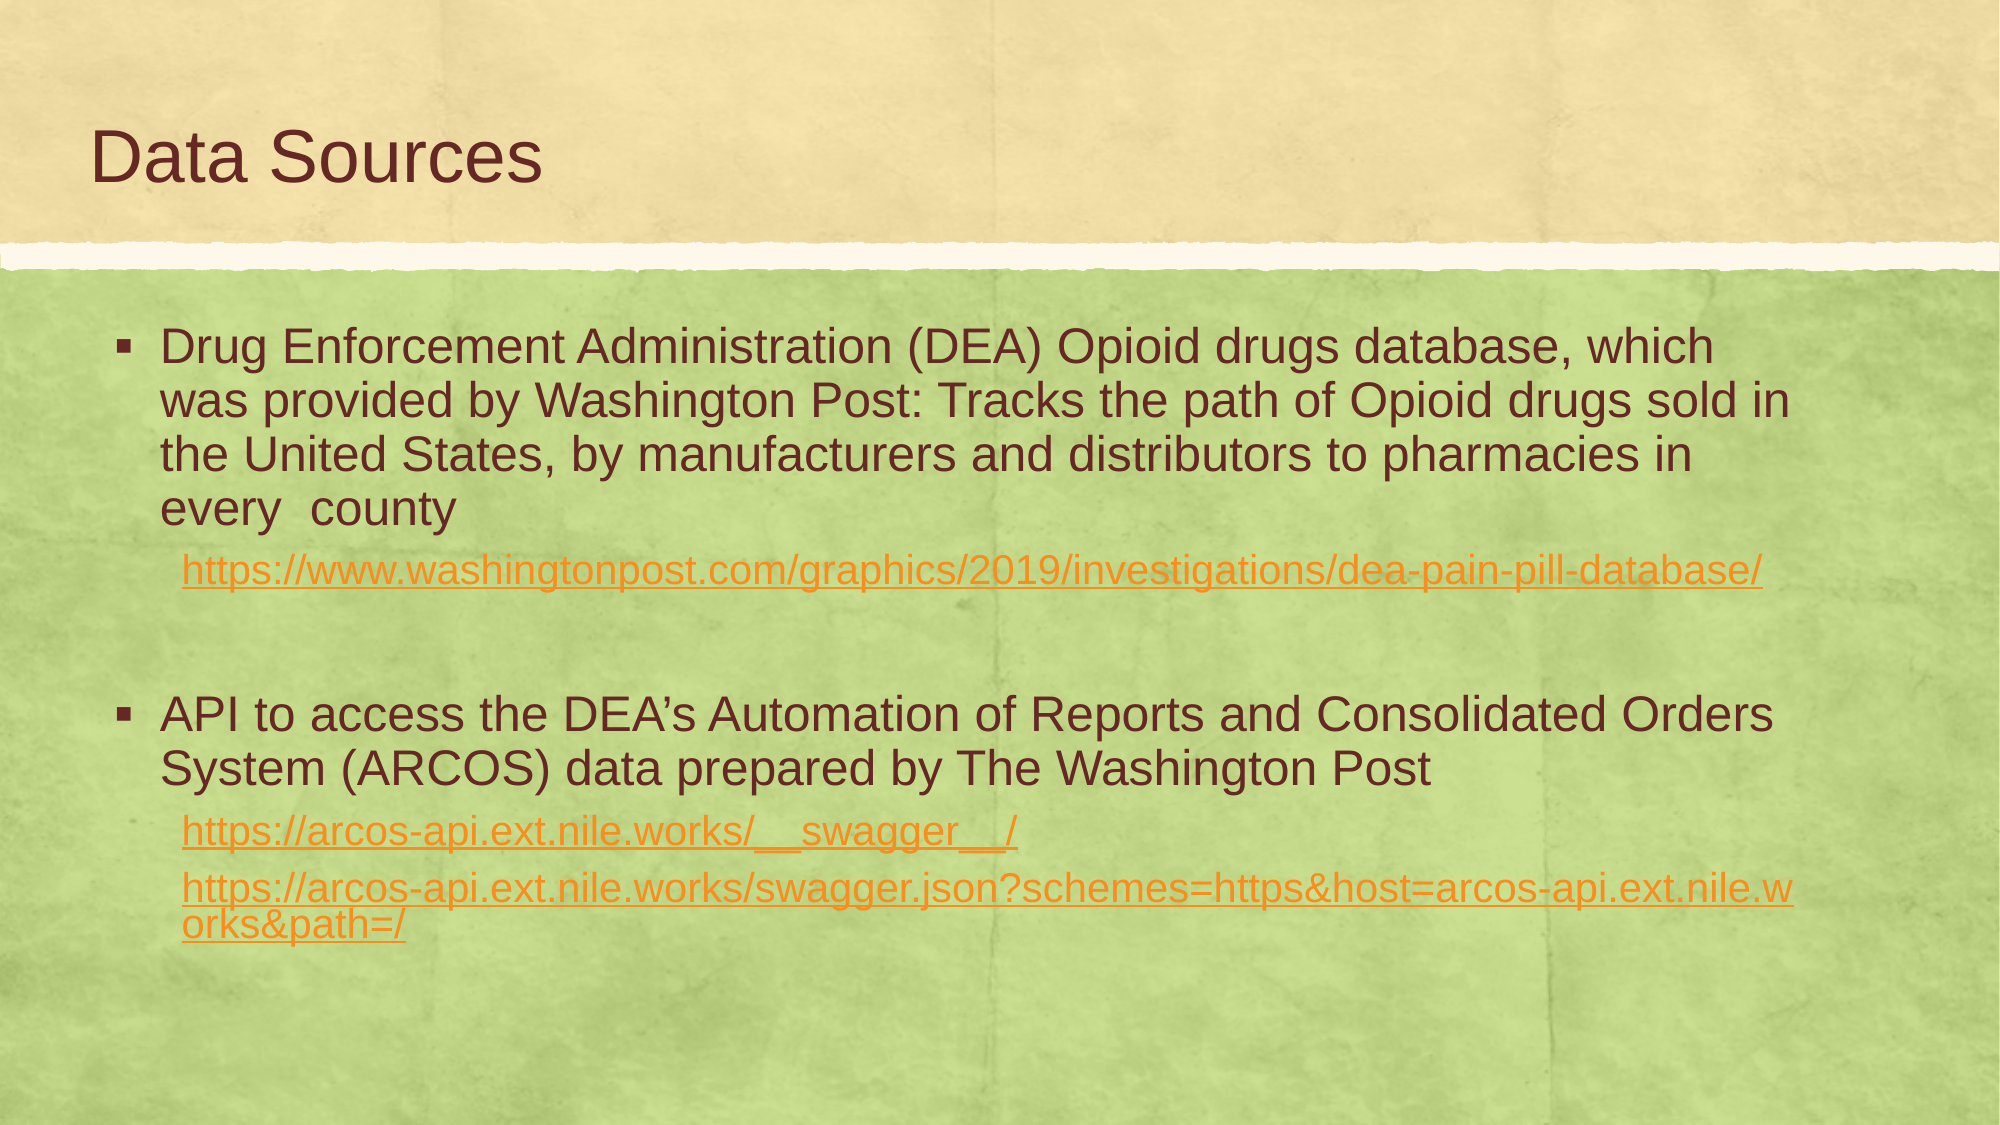

# Data Sources
Drug Enforcement Administration (DEA) Opioid drugs database, which was provided by Washington Post: Tracks the path of Opioid drugs sold in the United States, by manufacturers and distributors to pharmacies in every  county
https://www.washingtonpost.com/graphics/2019/investigations/dea-pain-pill-database/

API to access the DEA’s Automation of Reports and Consolidated Orders System (ARCOS) data prepared by The Washington Post
https://arcos-api.ext.nile.works/__swagger__/
https://arcos-api.ext.nile.works/swagger.json?schemes=https&host=arcos-api.ext.nile.works&path=/